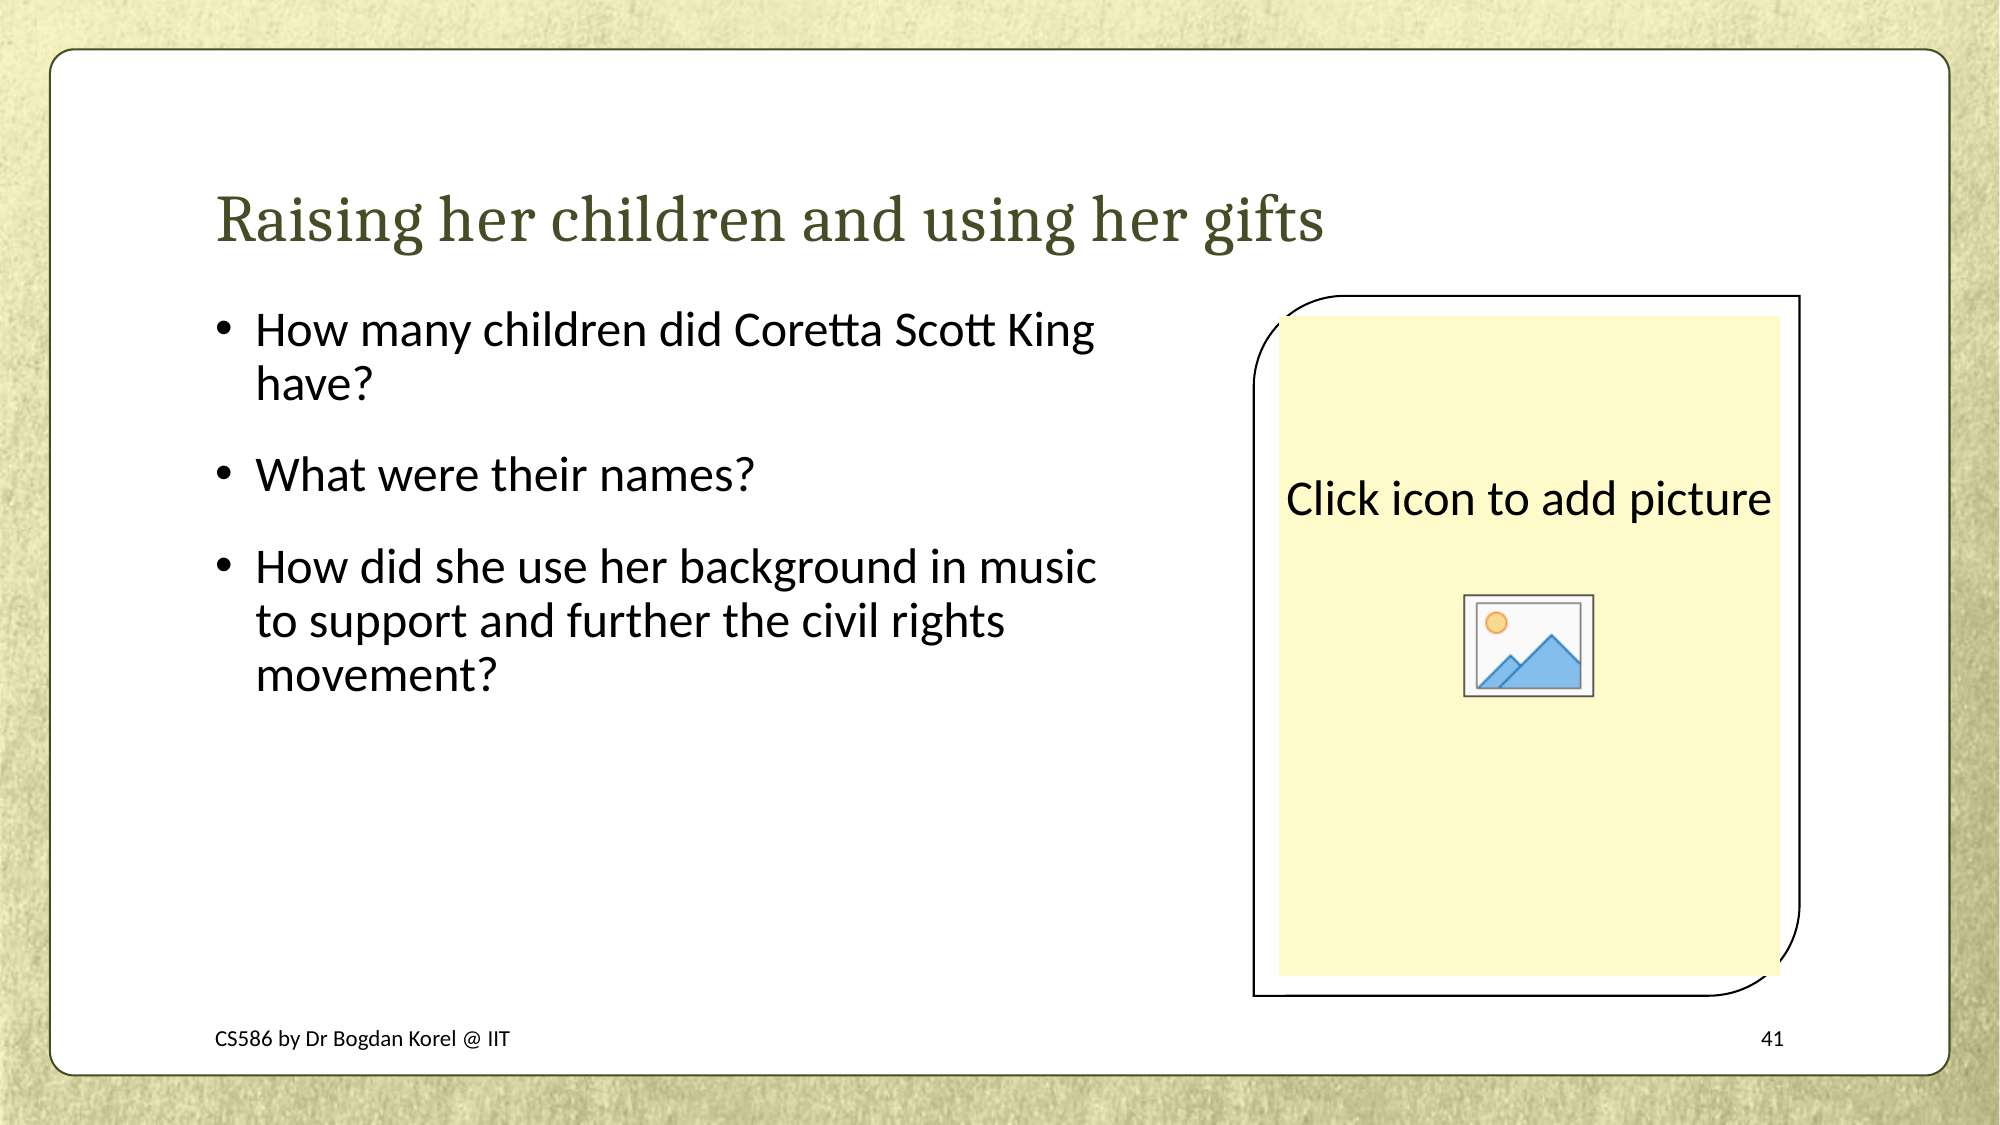

# Raising her children and using her gifts
How many children did Coretta Scott King have?
What were their names?
How did she use her background in music to support and further the civil rights movement?

CS586 by Dr Bogdan Korel @ IIT
41